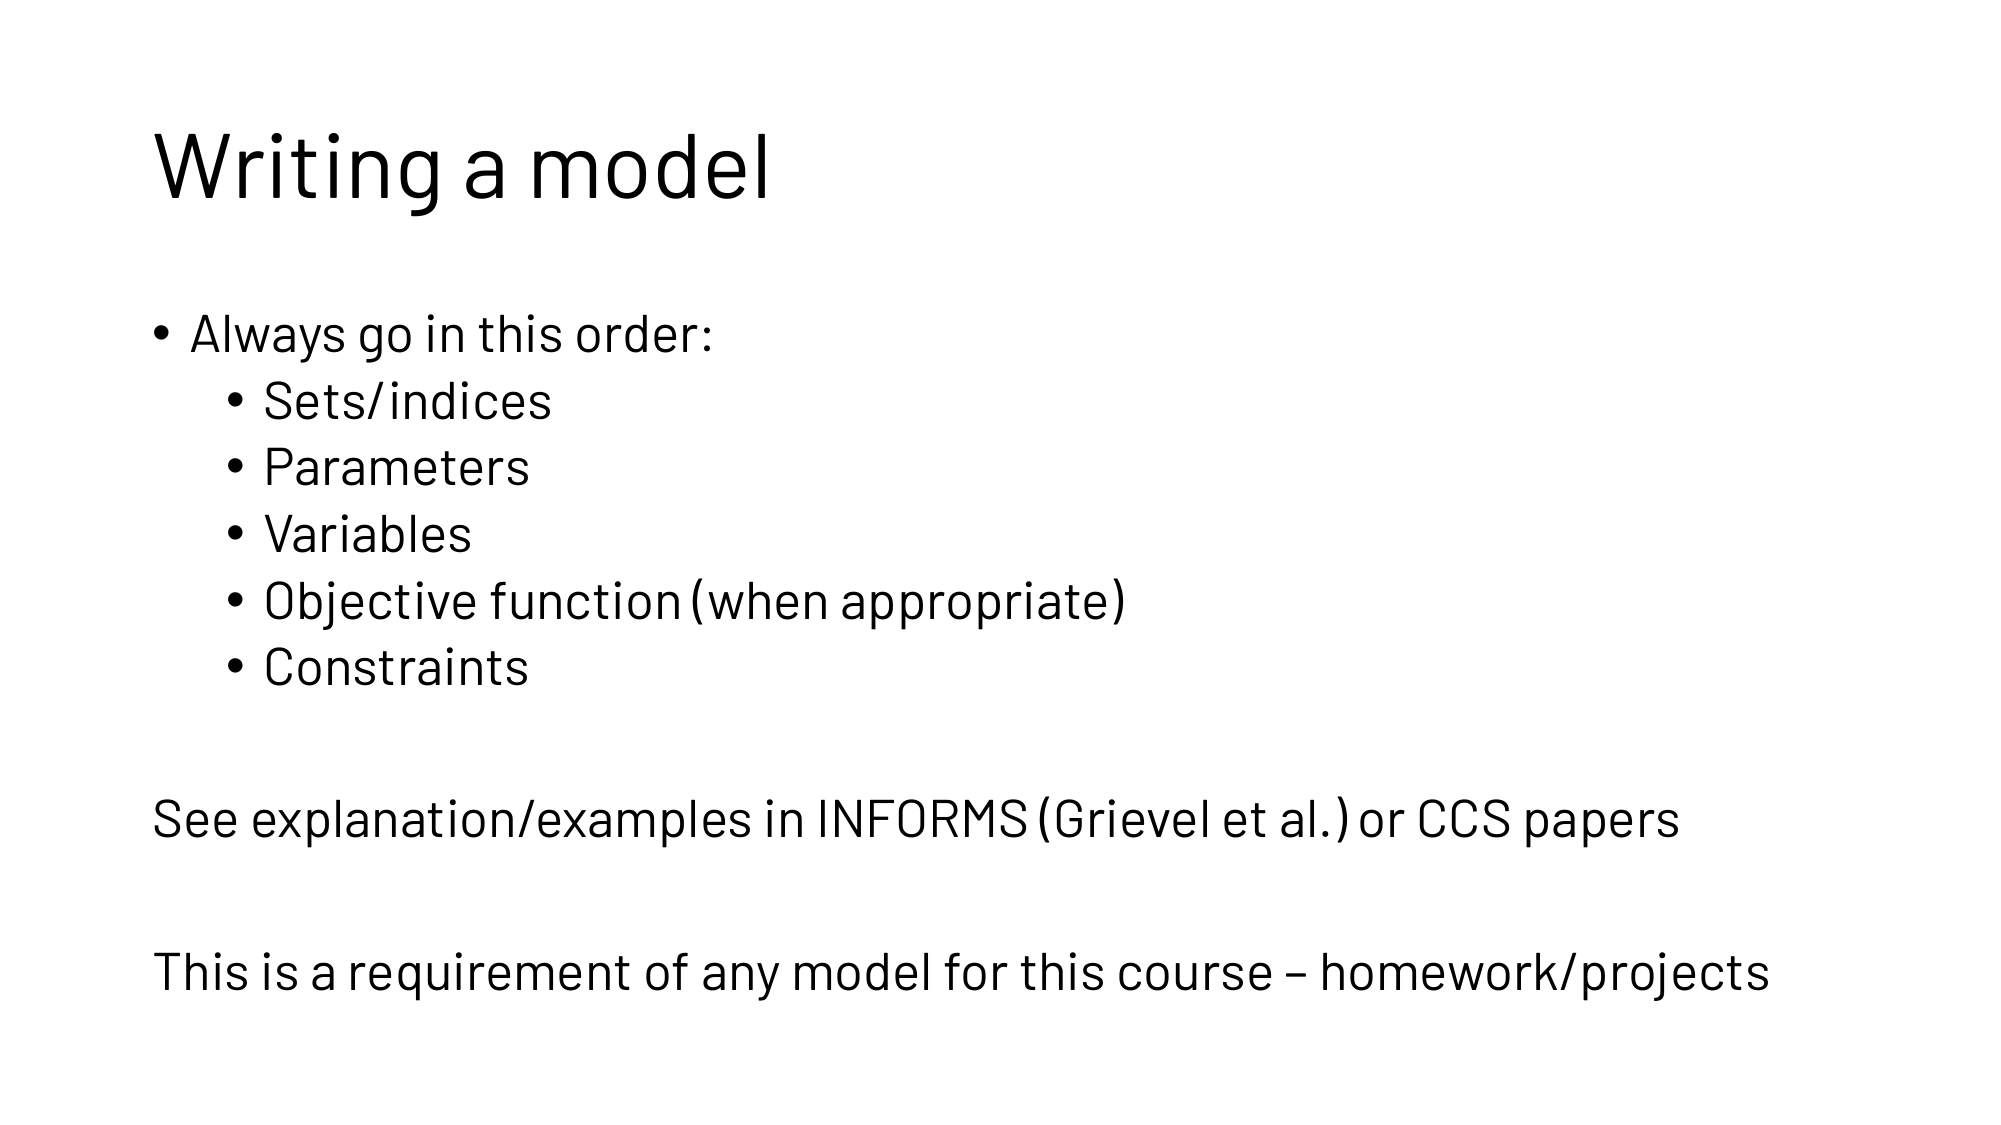

# Writing a model
Always go in this order:
Sets/indices
Parameters
Variables
Objective function (when appropriate)
Constraints

See explanation/examples in INFORMS (Grievel et al.) or CCS papers

This is a requirement of any model for this course – homework/projects